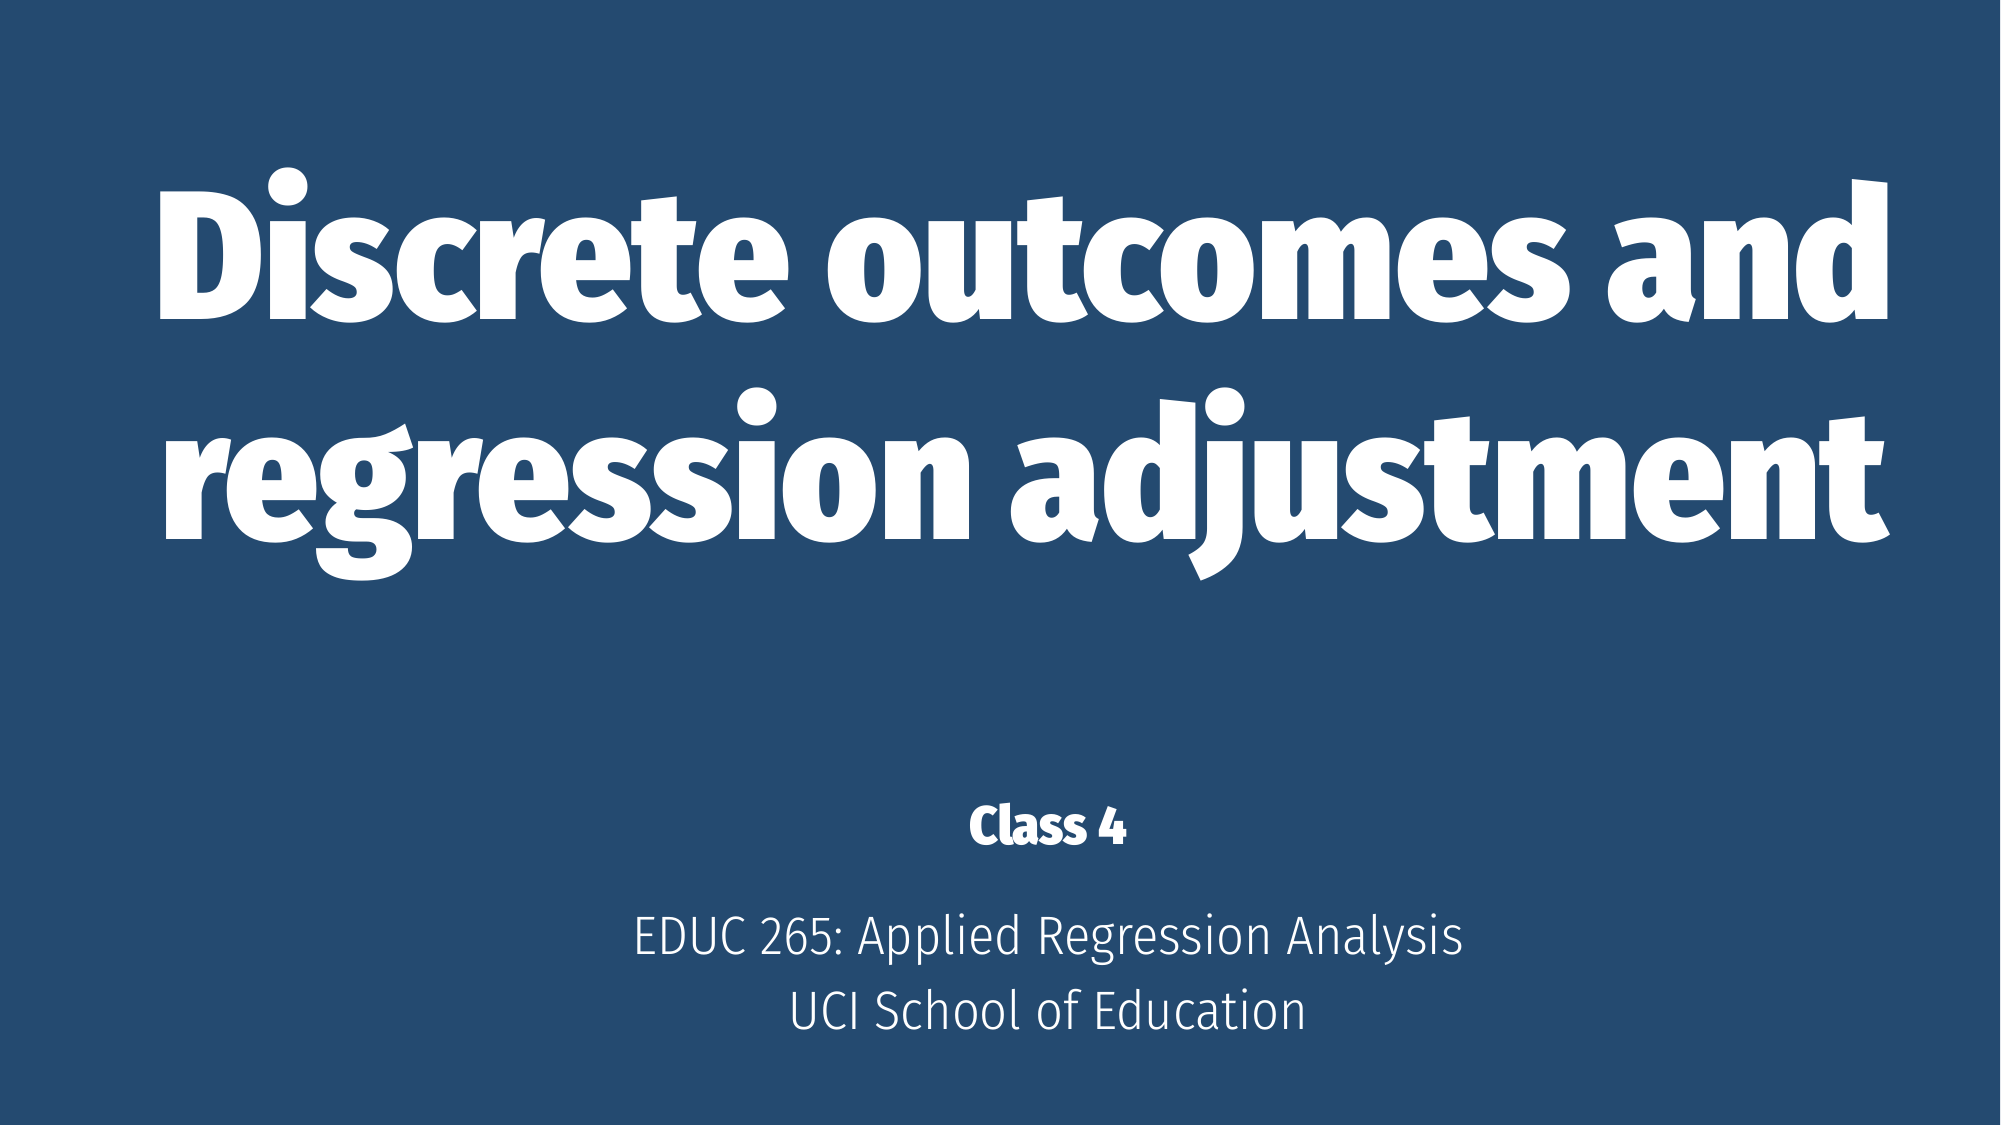

# Discrete outcomes and regression adjustment
Class 4

EDUC 265: Applied Regression Analysis
UCI School of Education